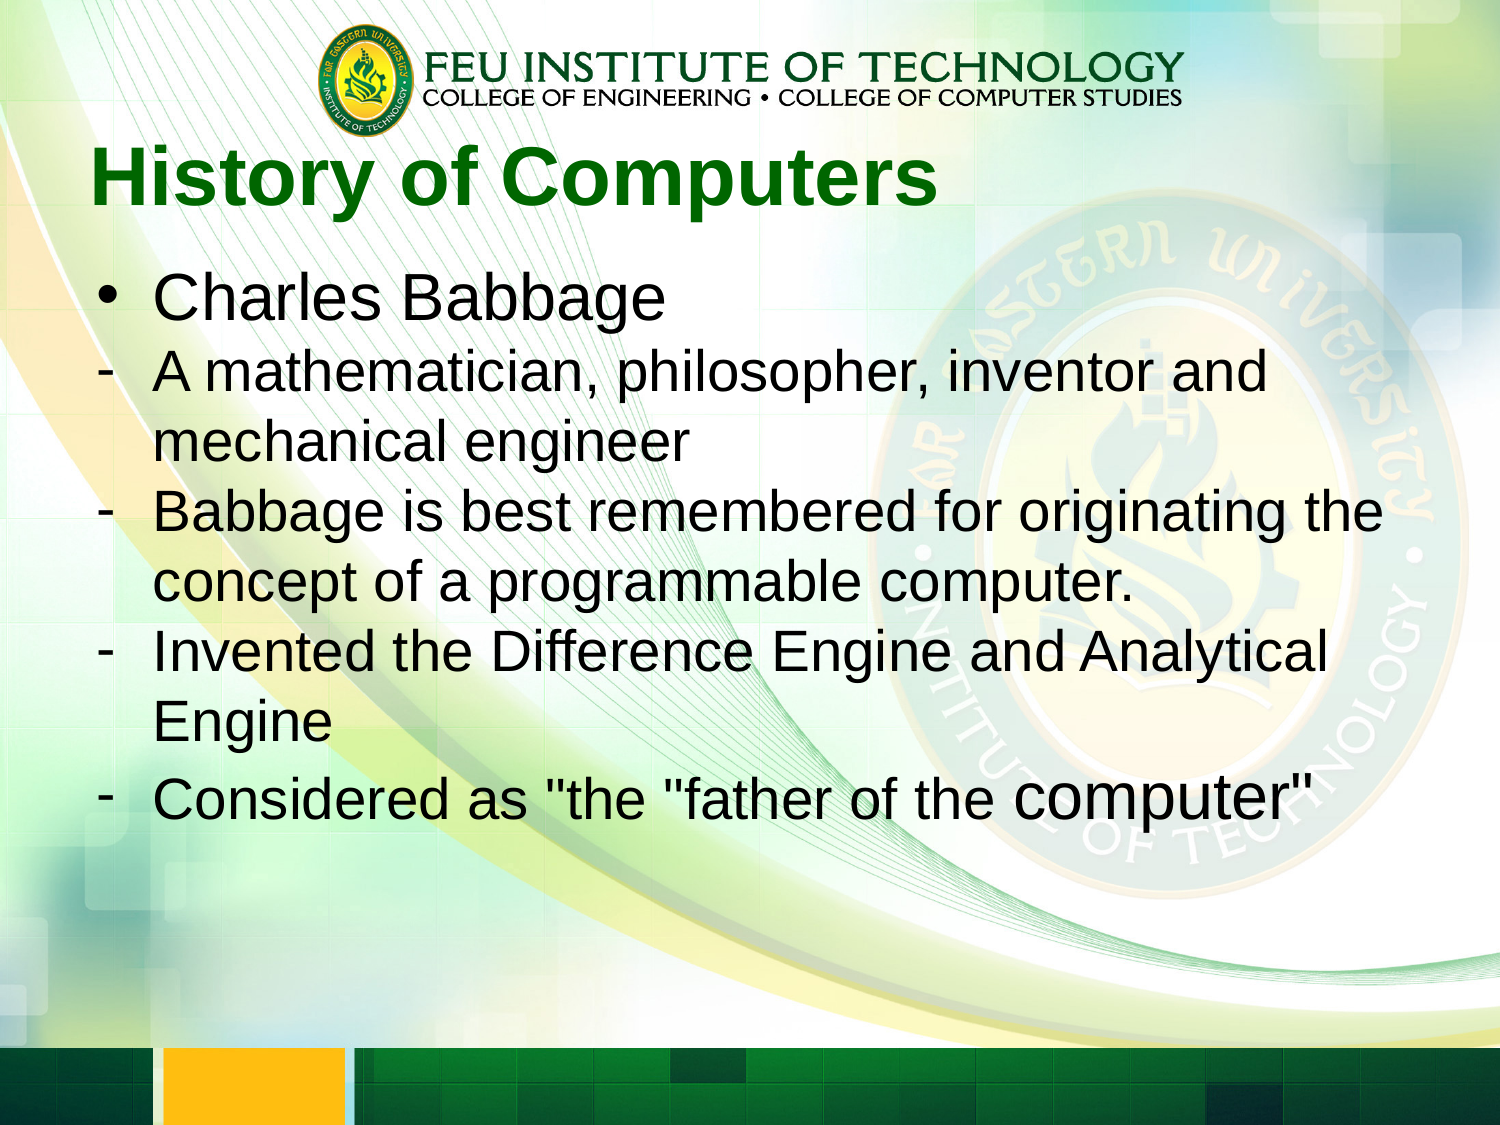

History of Computers
Charles Babbage
A mathematician, philosopher, inventor and mechanical engineer
Babbage is best remembered for originating the concept of a programmable computer.
Invented the Difference Engine and Analytical Engine
Considered as "the "father of the computer"